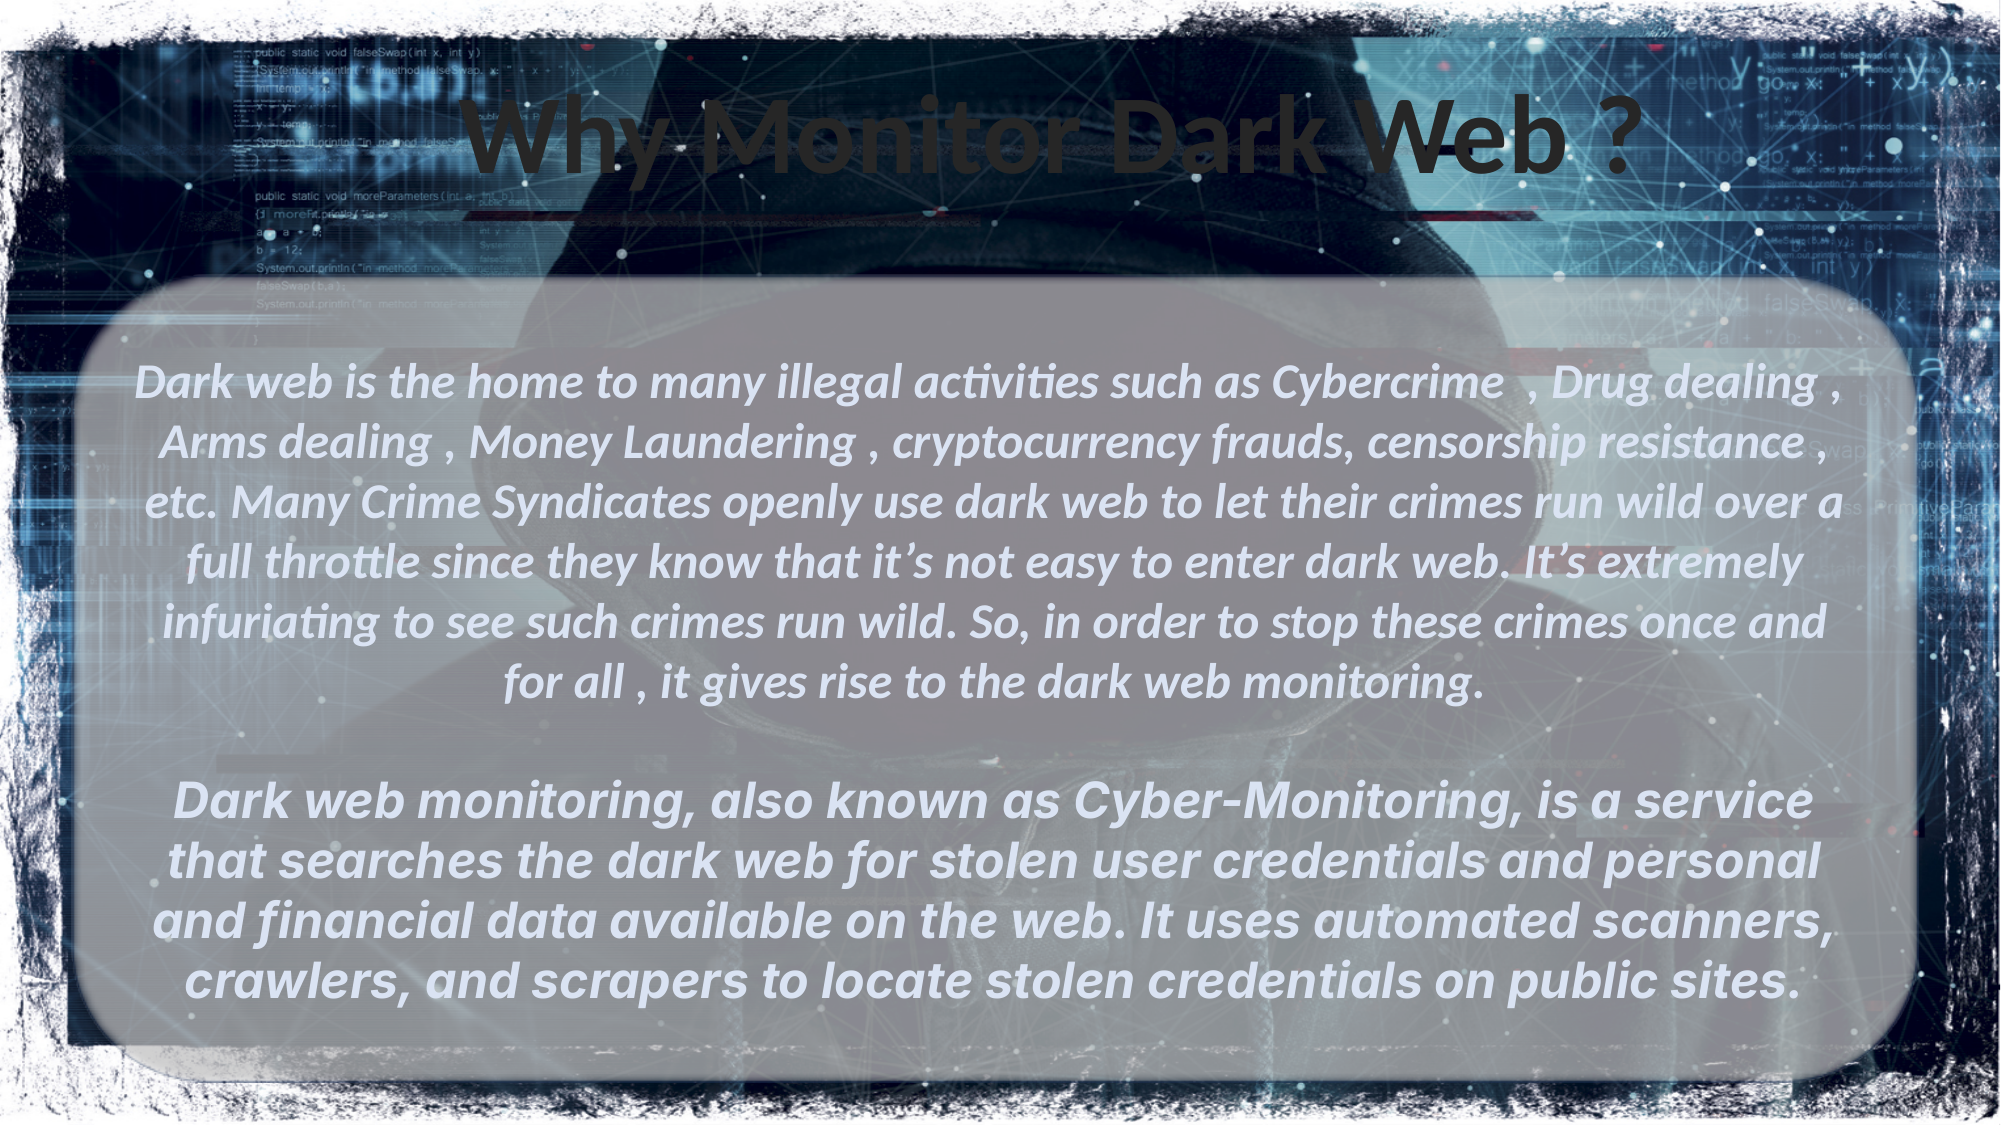

Why Monitor Dark Web ?
Dark web is the home to many illegal activities such as Cybercrime  , Drug dealing ,  Arms dealing , Money Laundering , cryptocurrency frauds, censorship resistance , etc. Many Crime Syndicates openly use dark web to let their crimes run wild over a full throttle since they know that it’s not easy to enter dark web. It’s extremely infuriating to see such crimes run wild. So, in order to stop these crimes once and for all , it gives rise to the dark web monitoring.
Dark web monitoring, also known as Cyber-Monitoring, is a service that searches the dark web for stolen user credentials and personal and financial data available on the web. It uses automated scanners, crawlers, and scrapers to locate stolen credentials on public sites.